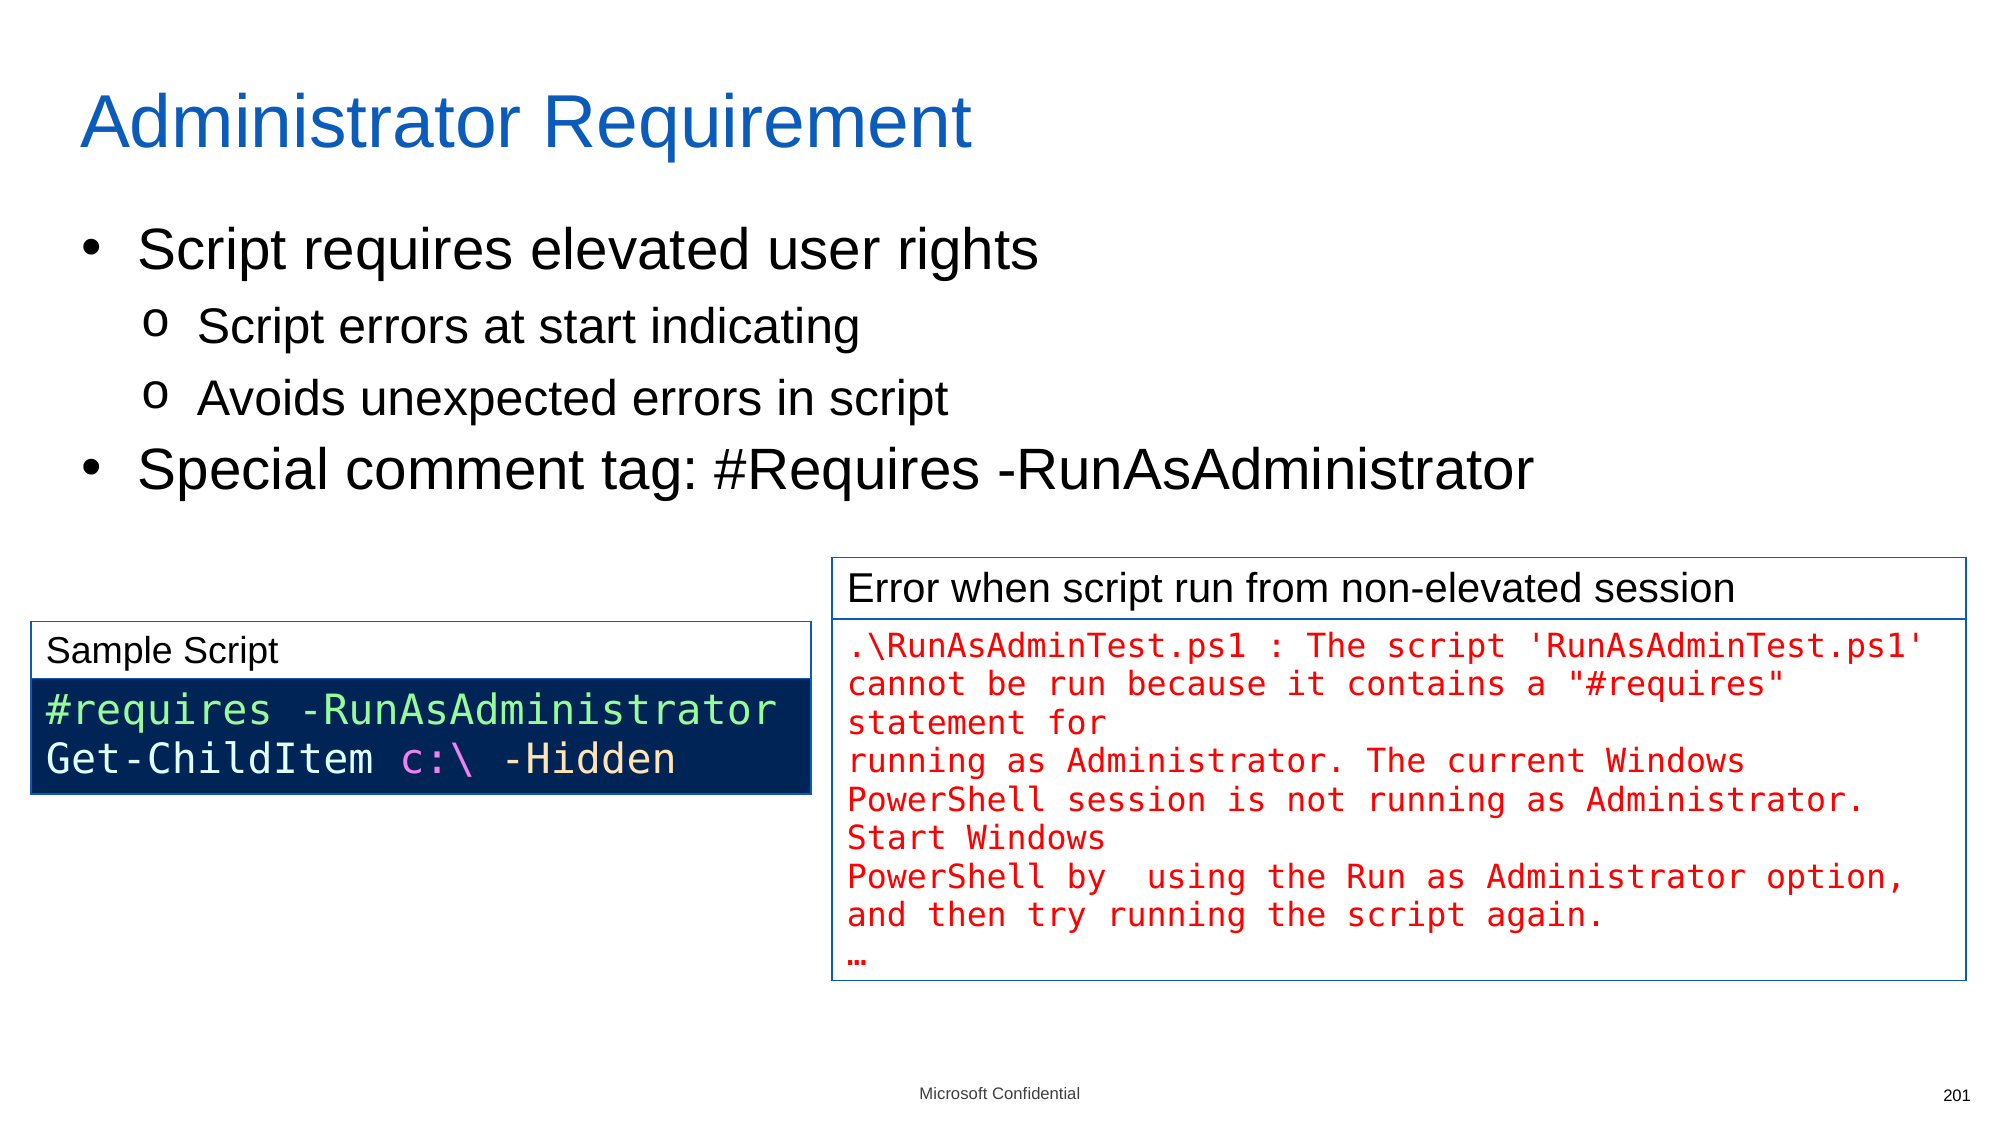

# Administrator Requirement
Script requires elevated user rights
Script errors at start indicating
Avoids unexpected errors in script
Special comment tag: #Requires -RunAsAdministrator

| Error when script run from non-elevated session |
| --- |
| .\RunAsAdminTest.ps1 : The script 'RunAsAdminTest.ps1' cannot be run because it contains a "#requires" statement for running as Administrator. The current Windows PowerShell session is not running as Administrator. Start Windows PowerShell by using the Run as Administrator option, and then try running the script again. … |
| Sample Script |
| --- |
| #requires -RunAsAdministrator Get-ChildItem c:\ -Hidden |
201